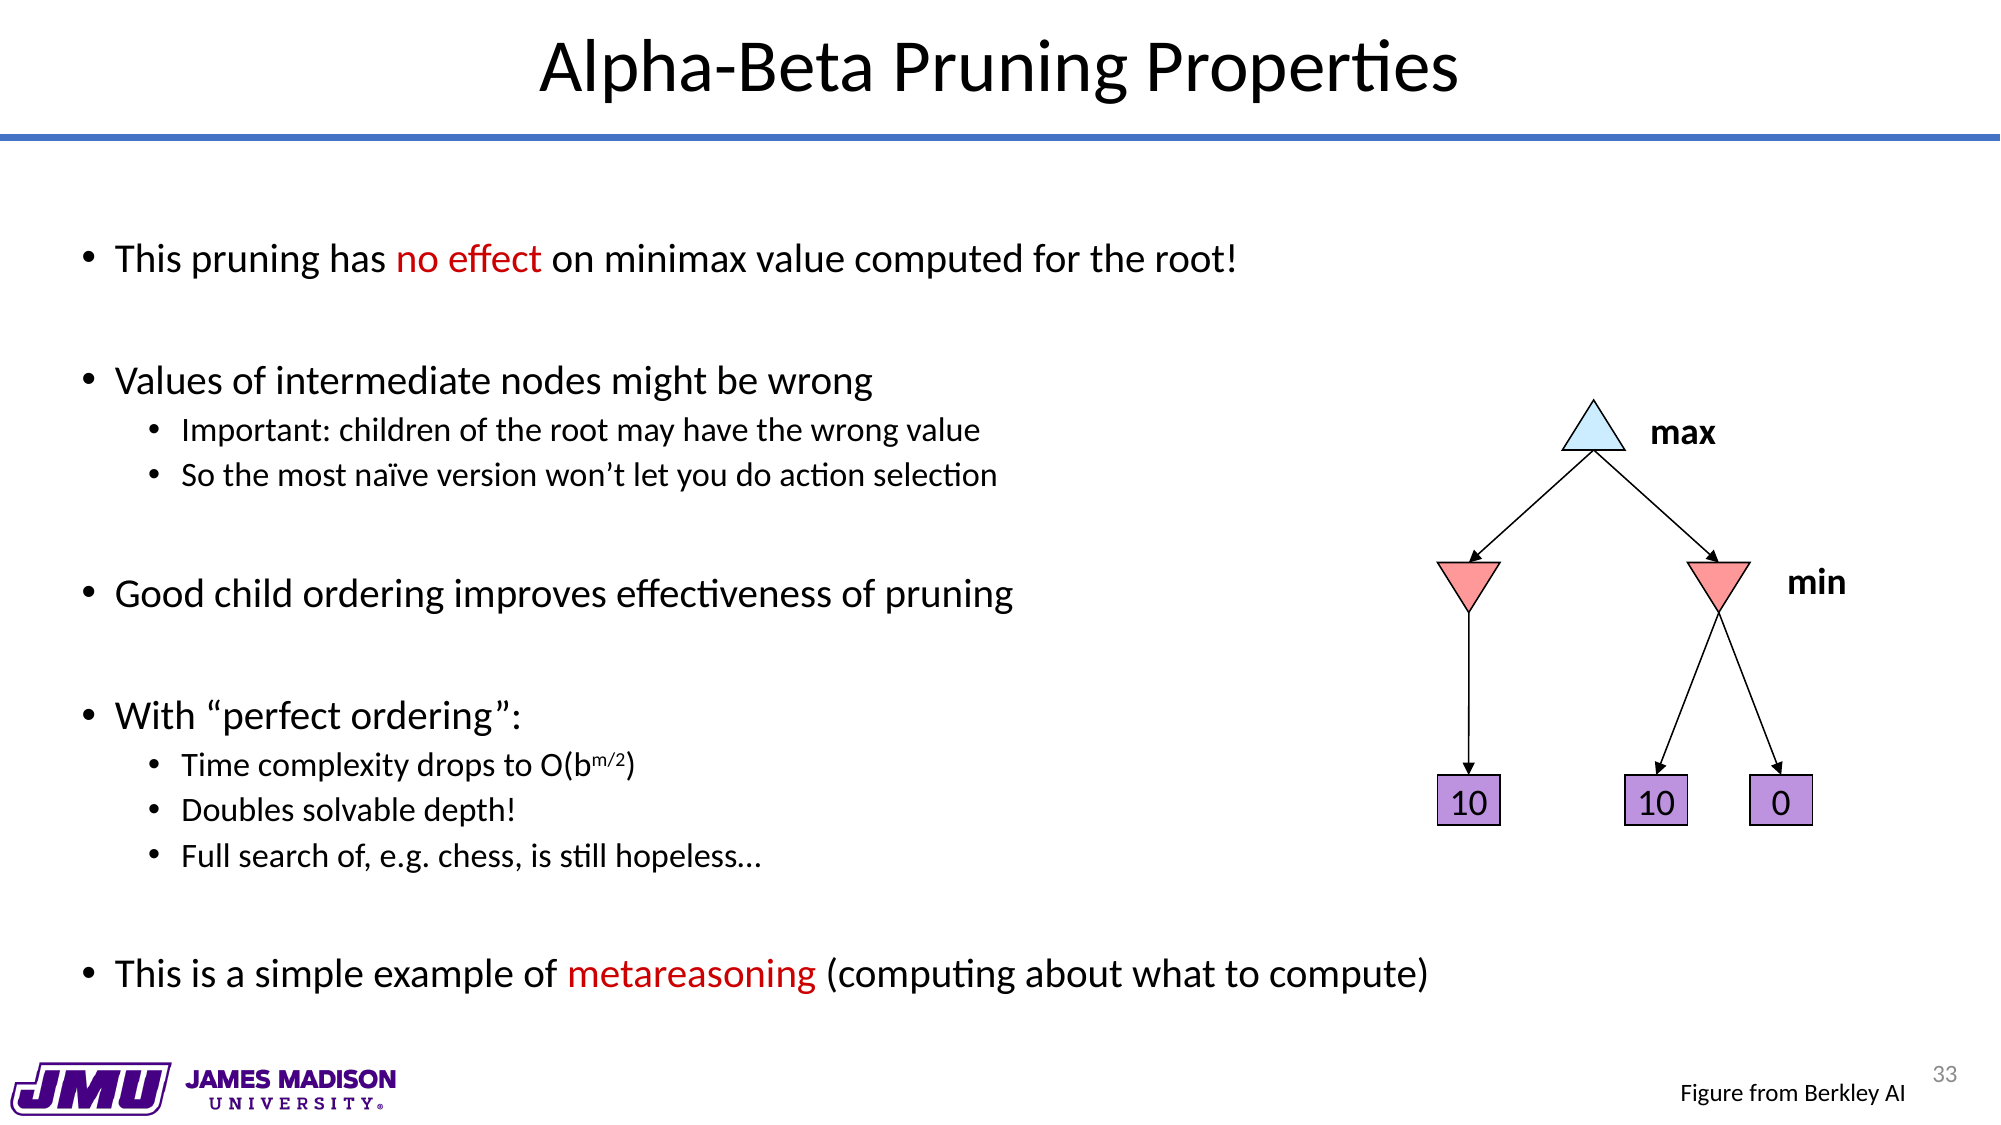

Alpha-Beta Pruning Properties
This pruning has no effect on minimax value computed for the root!

Values of intermediate nodes might be wrong
Important: children of the root may have the wrong value
So the most naïve version won’t let you do action selection

Good child ordering improves effectiveness of pruning

With “perfect ordering”:
Time complexity drops to O(bm/2)
Doubles solvable depth!
Full search of, e.g. chess, is still hopeless…

This is a simple example of metareasoning (computing about what to compute)

max
min

10
10
0
33
Figure from Berkley AI